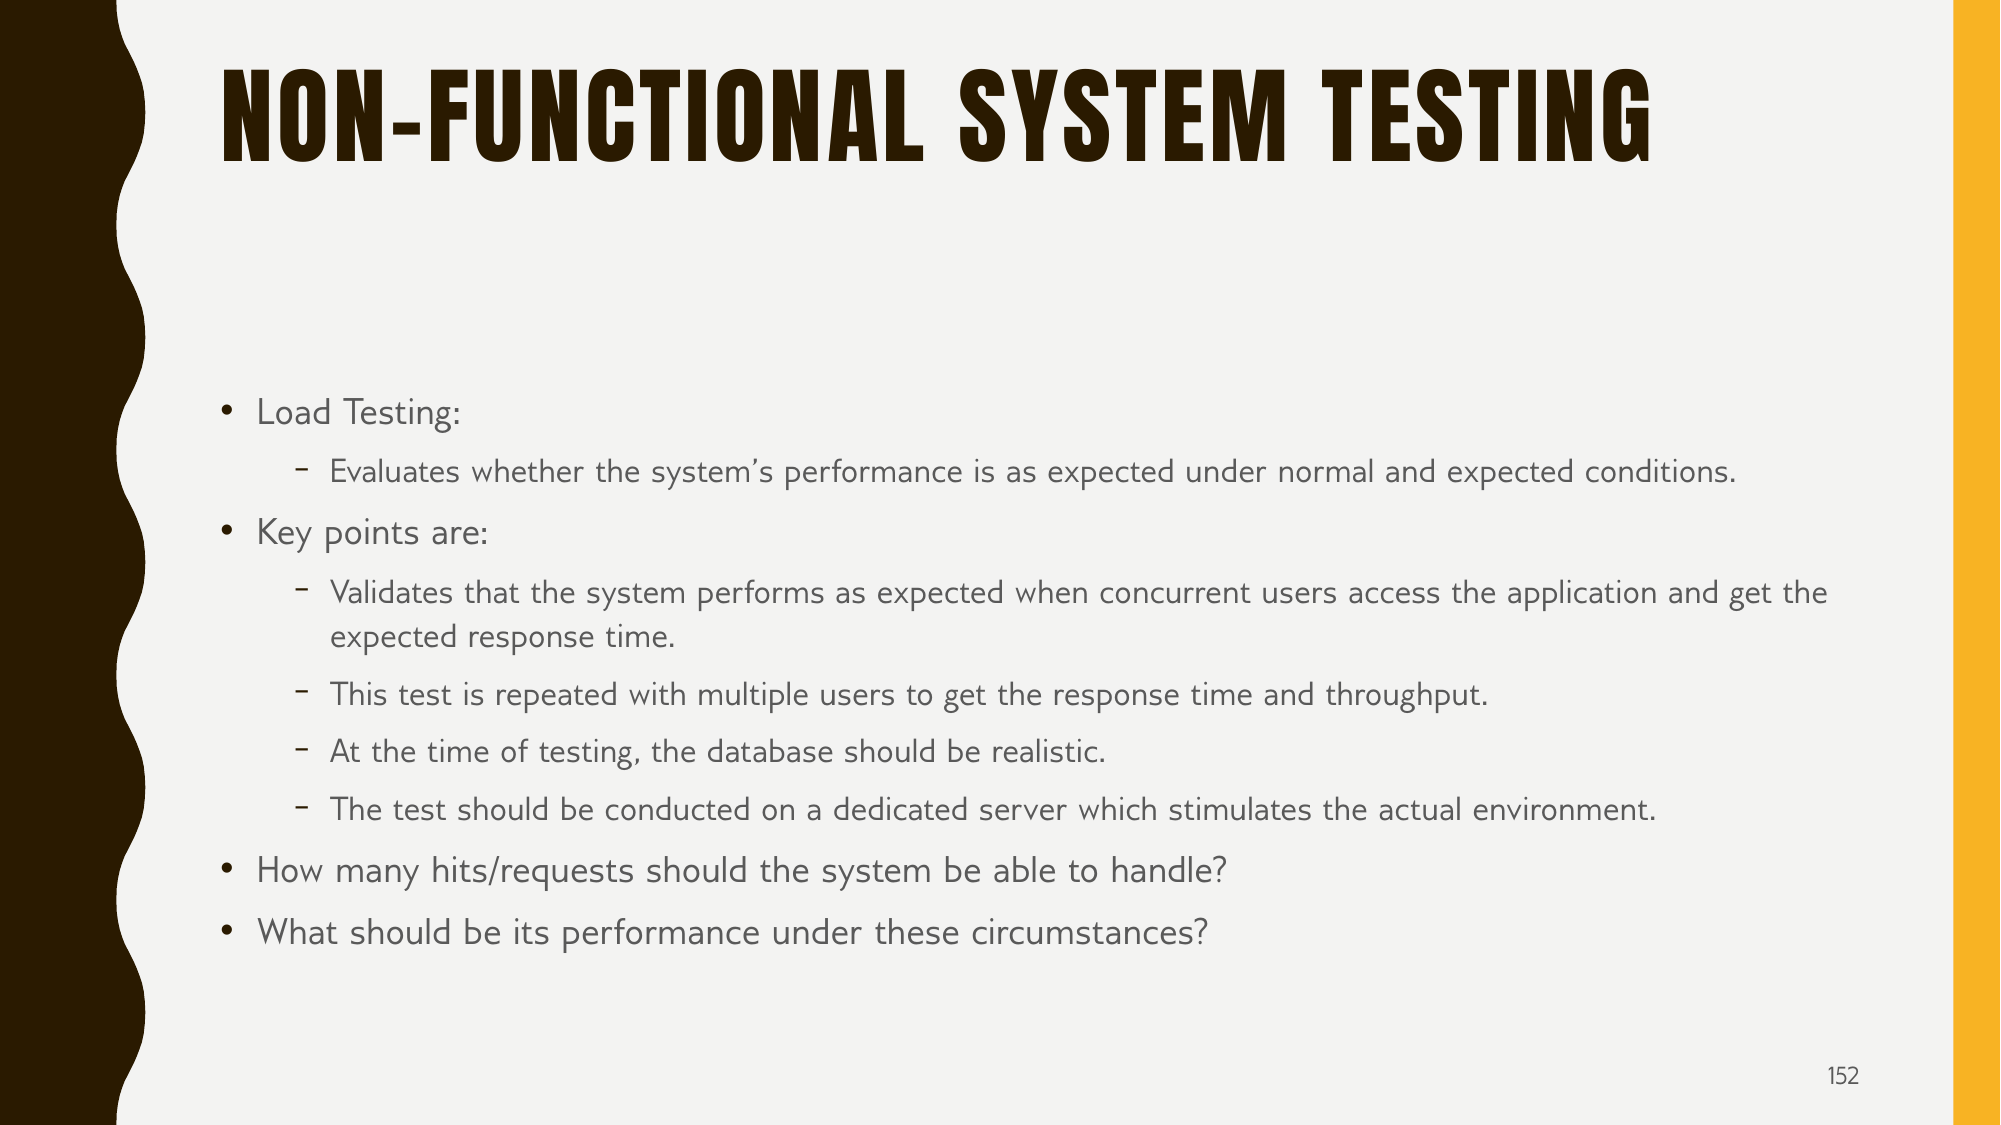

# Non-Functional System Testing
Load Testing:
Evaluates whether the system’s performance is as expected under normal and expected conditions.
Key points are:
Validates that the system performs as expected when concurrent users access the application and get the expected response time.
This test is repeated with multiple users to get the response time and throughput.
At the time of testing, the database should be realistic.
The test should be conducted on a dedicated server which stimulates the actual environment.
How many hits/requests should the system be able to handle?
What should be its performance under these circumstances?

152